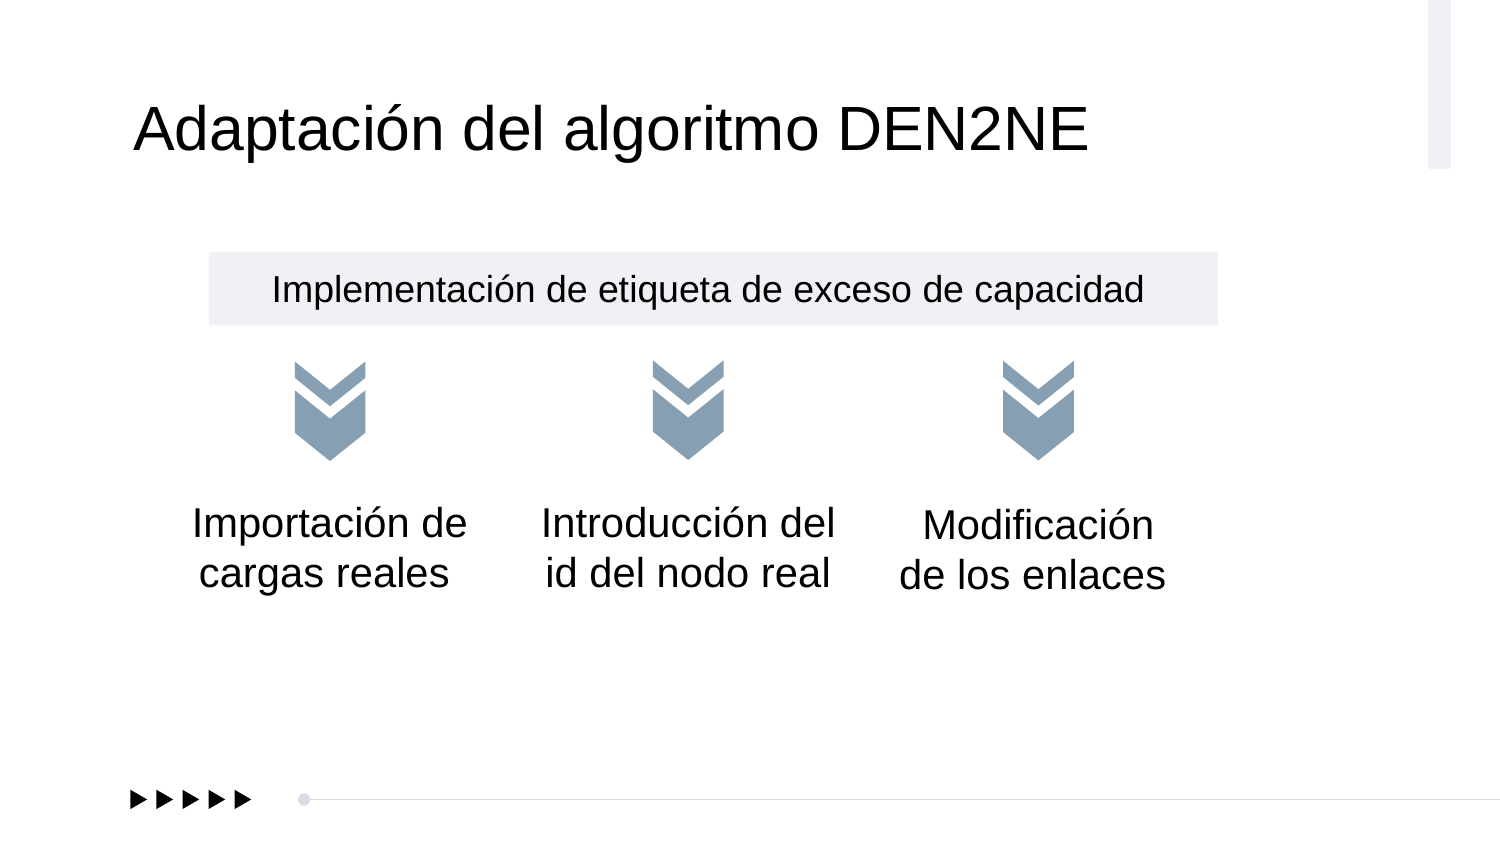

# Adaptación del algoritmo DEN2NE
Implementación de etiqueta de exceso de capacidad

Importación de cargas reales
Introducción del id del nodo real
Modificación de los enlaces